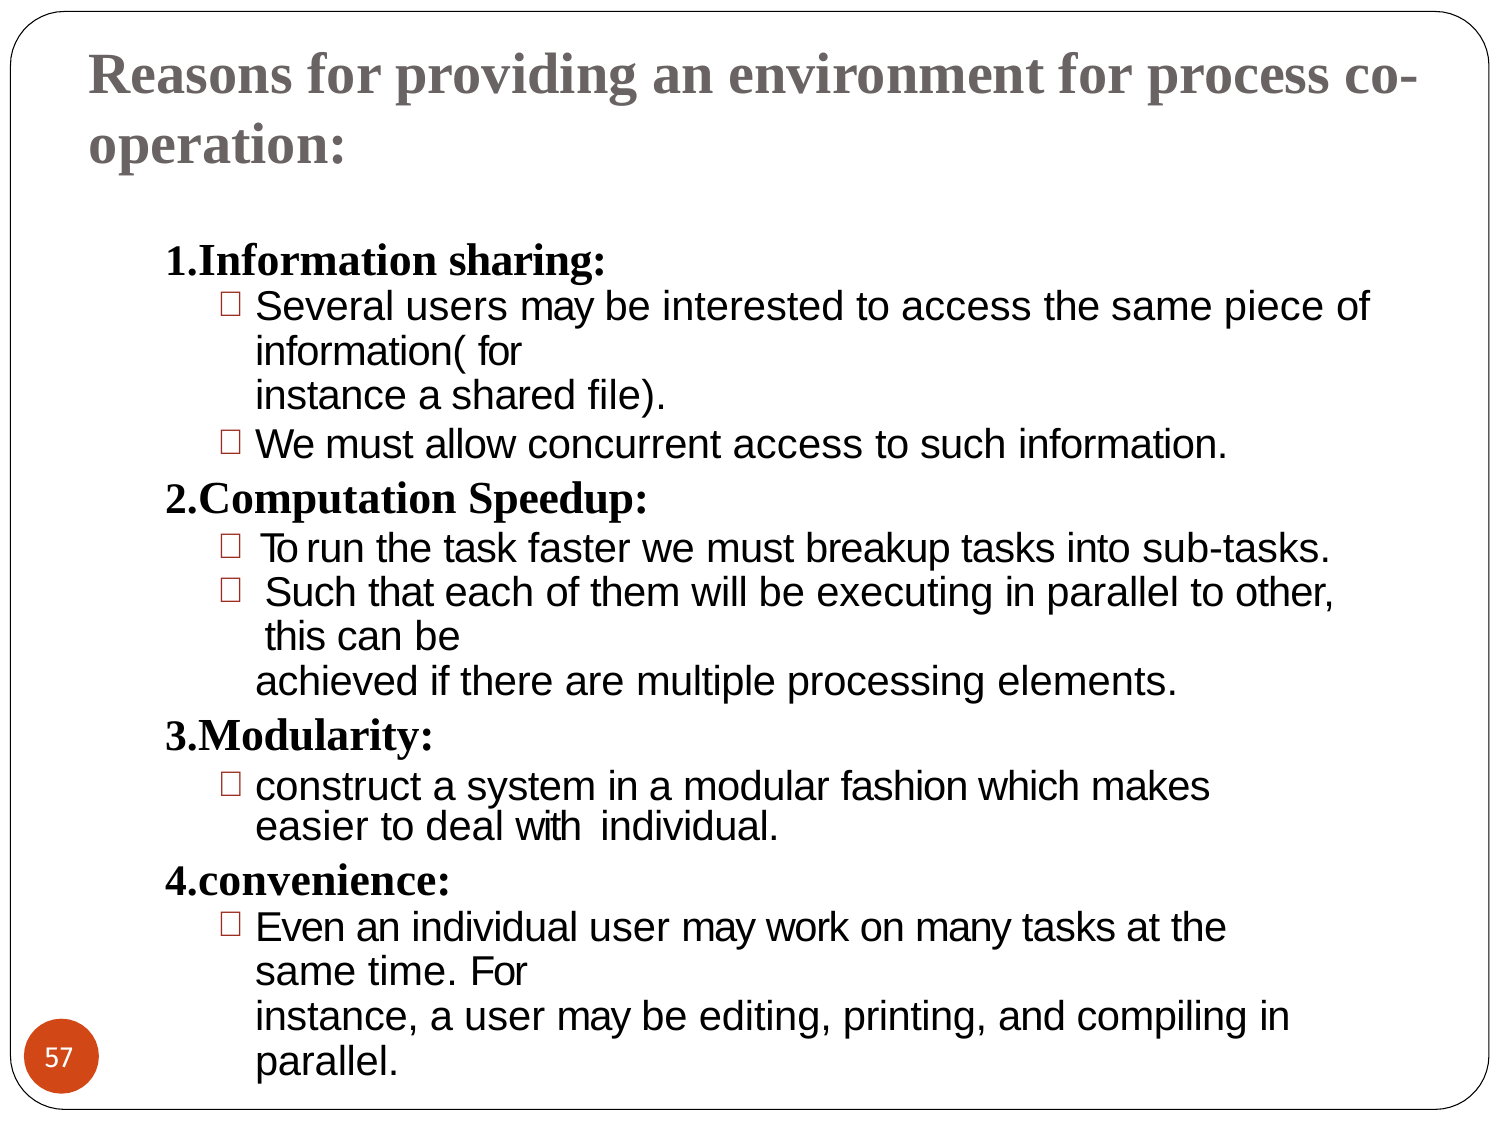

# Reasons for providing an environment for process co-operation:
Information sharing:
Several users may be interested to access the same piece of information( for
instance a shared file).
We must allow concurrent access to such information.
Computation Speedup:
To run the task faster we must breakup tasks into sub-tasks.
Such that each of them will be executing in parallel to other, this can be
achieved if there are multiple processing elements.
Modularity:
construct a system in a modular fashion which makes easier to deal with  individual.
convenience:
Even an individual user may work on many tasks at the same time. For
instance, a user may be editing, printing, and compiling in parallel.

57